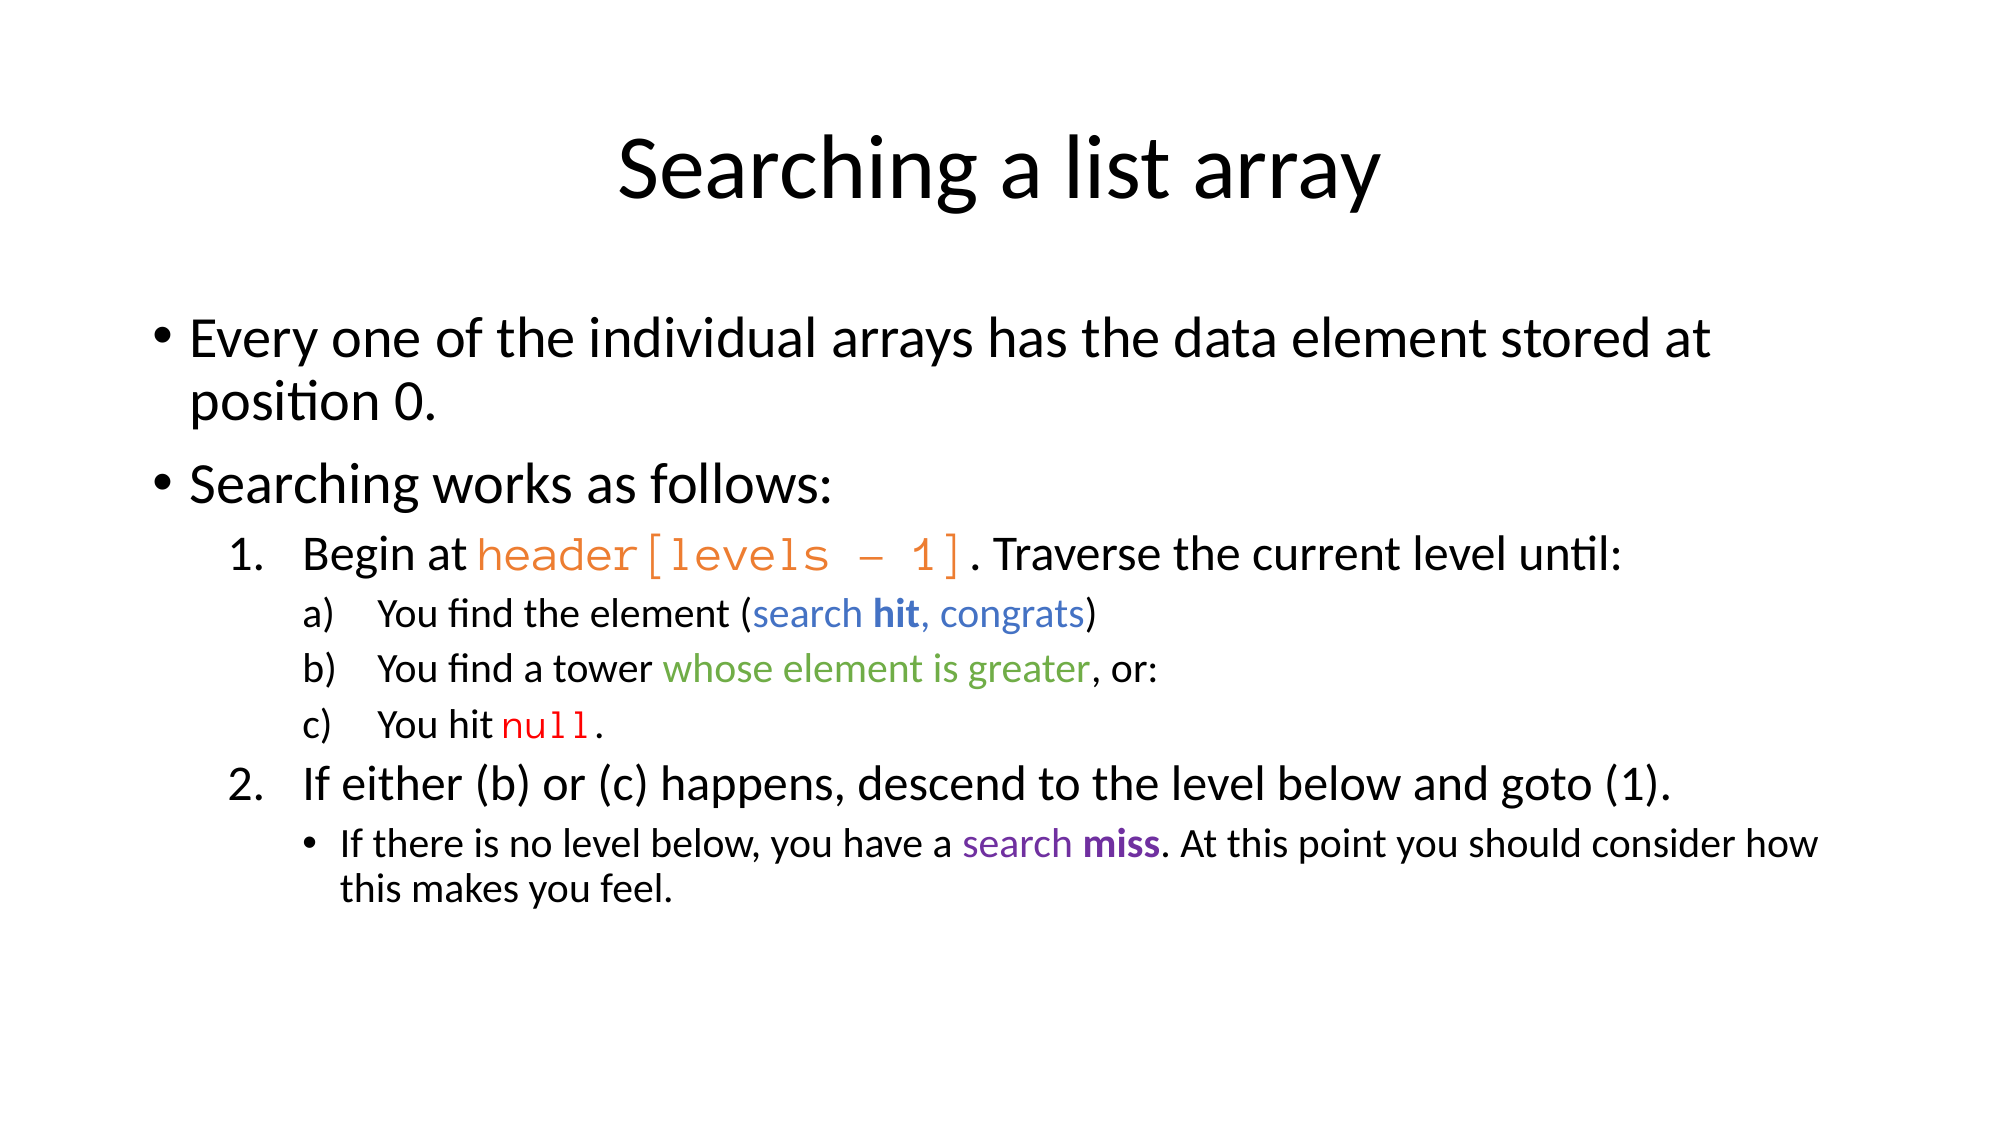

# Searching a list array
Every one of the individual arrays has the data element stored at position 0.
Searching works as follows:
Βegin at header[levels – 1]. Traverse the current level until:
You find the element (search hit, congrats)
You find a tower whose element is greater, or:
You hit null.
If either (b) or (c) happens, descend to the level below and goto (1).
If there is no level below, you have a search miss. At this point you should consider how this makes you feel.